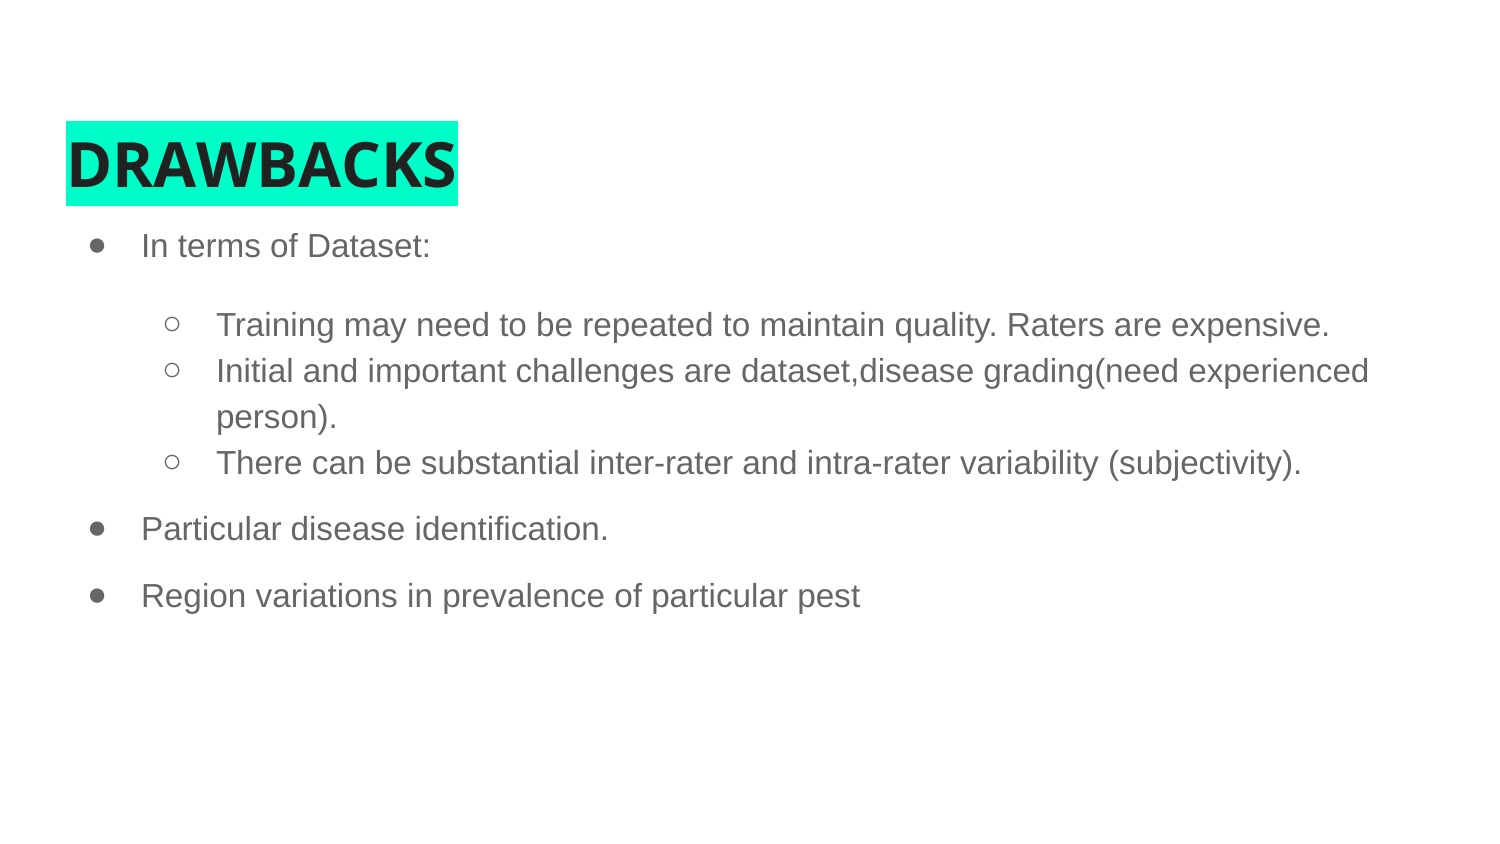

# DRAWBACKS
In terms of Dataset:
Training may need to be repeated to maintain quality. Raters are expensive.
Initial and important challenges are dataset,disease grading(need experienced person).
There can be substantial inter-rater and intra-rater variability (subjectivity).
Particular disease identification.
Region variations in prevalence of particular pest